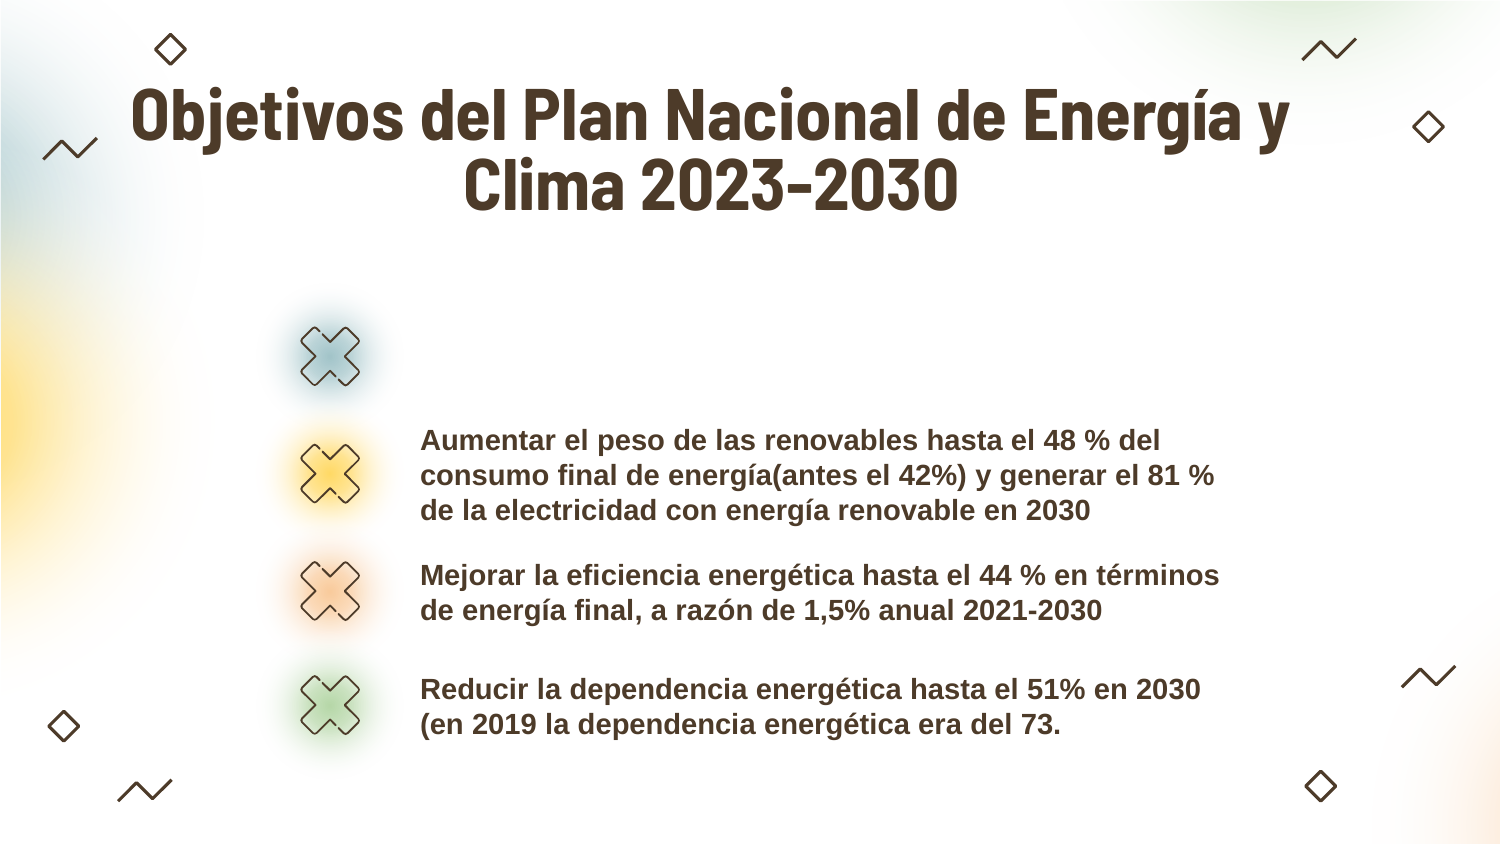

# Objetivos del Plan Nacional de Energía y Clima 2023-2030

Aumentar el peso de las renovables hasta el 48 % del consumo final de energía(antes el 42%) y generar el 81 % de la electricidad con energía renovable en 2030

Mejorar la eficiencia energética hasta el 44 % en términos de energía final, a razón de 1,5% anual 2021-2030

Reducir la dependencia energética hasta el 51% en 2030 (en 2019 la dependencia energética era del 73.